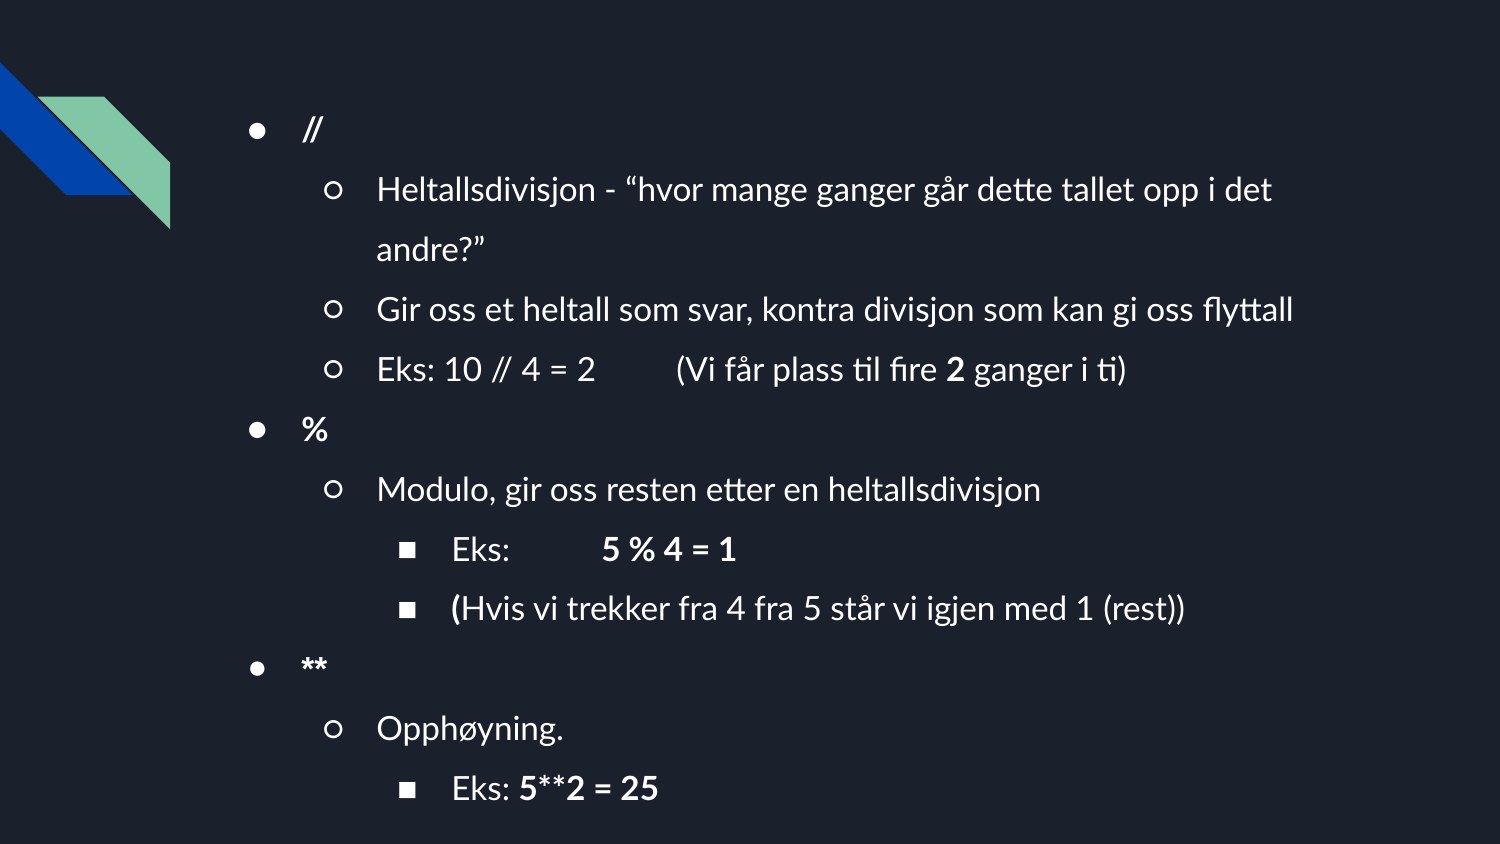

//
Heltallsdivisjon - “hvor mange ganger går dette tallet opp i det andre?”
Gir oss et heltall som svar, kontra divisjon som kan gi oss flyttall
Eks: 10 // 4 = 2	(Vi får plass til fire 2 ganger i ti)
%
Modulo, gir oss resten etter en heltallsdivisjon
Eks:	5 % 4 = 1
(Hvis vi trekker fra 4 fra 5 står vi igjen med 1 (rest))
**
Opphøyning.
Eks: 5**2 = 25